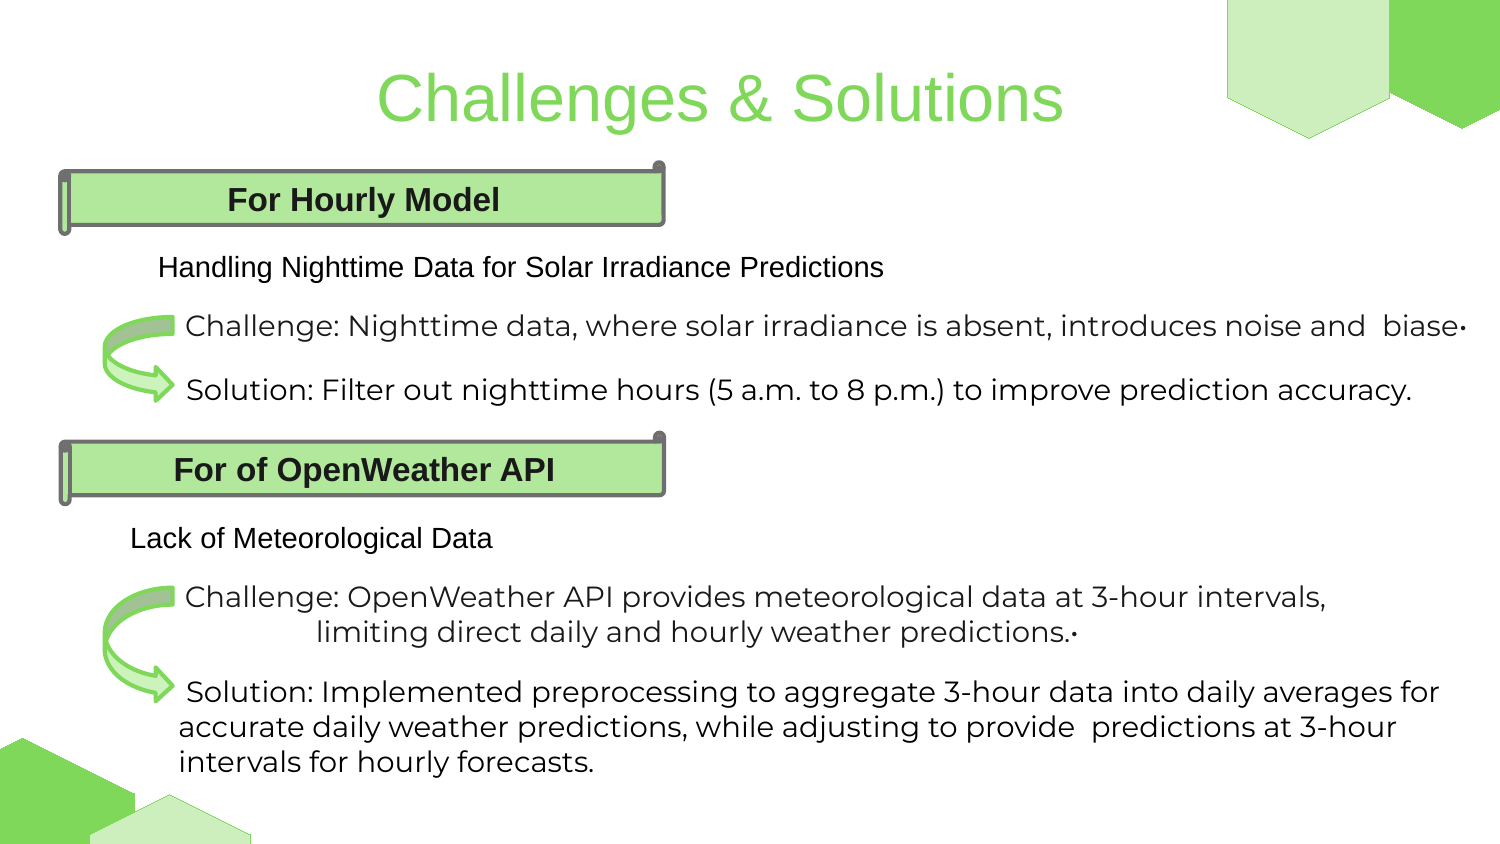

Challenges & Solutions
For Hourly Model
Handling Nighttime Data for Solar Irradiance Predictions
Challenge: Nighttime data, where solar irradiance is absent, introduces noise and  biase•

 Solution: Filter out nighttime hours (5 a.m. to 8 p.m.) to improve prediction accuracy.
For of OpenWeather API
Lack of Meteorological Data
Challenge: OpenWeather API provides meteorological data at 3-hour intervals,                               limiting direct daily and hourly weather predictions.•

 Solution: Implemented preprocessing to aggregate 3-hour data into daily averages for accurate daily weather predictions, while adjusting to provide  predictions at 3-hour intervals for hourly forecasts.